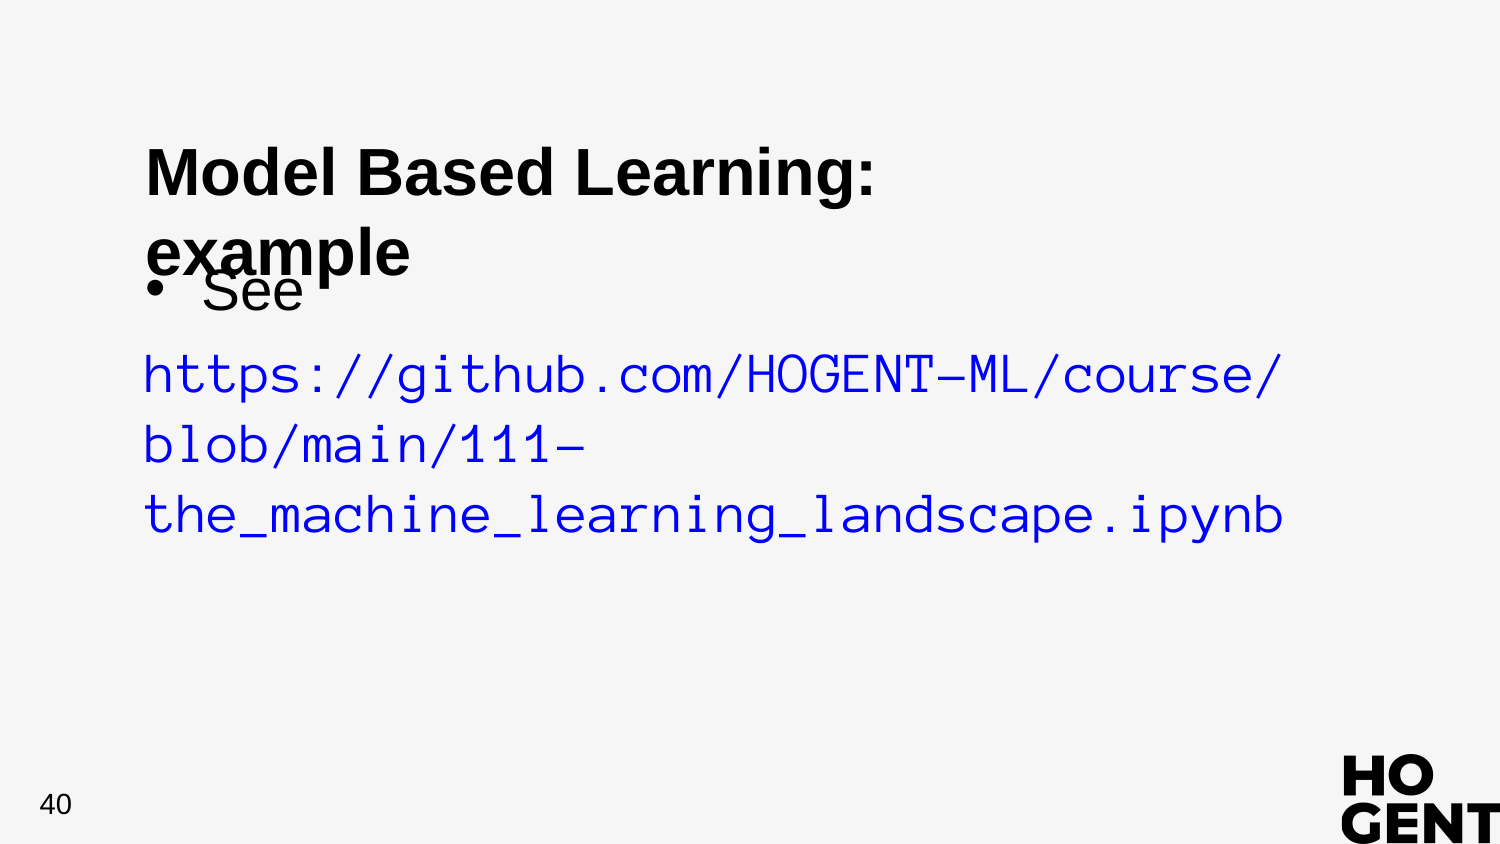

# Model Based Learning: example
See
https://github.com/HOGENT-ML/course/blob/main/111-the_machine_learning_landscape.ipynb